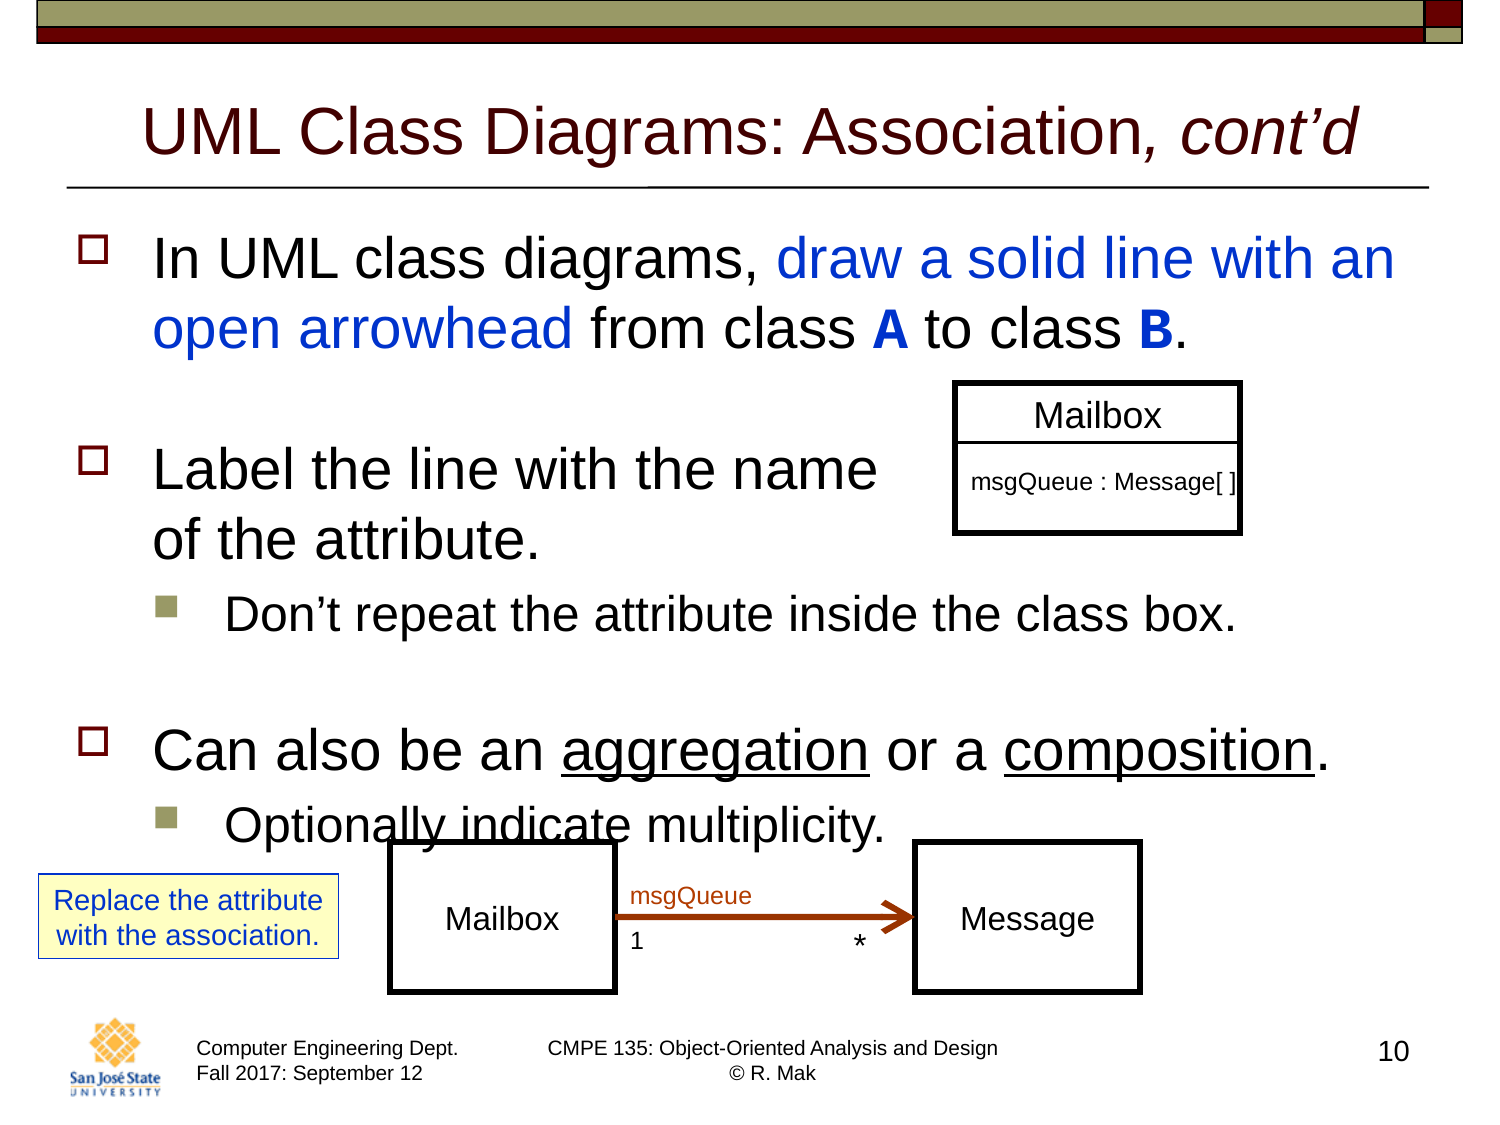

# UML Class Diagrams: Association, cont’d
In UML class diagrams, draw a solid line with an open arrowhead from class A to class B.

Label the line with the name
of the attribute.
Don’t repeat the attribute inside the class box.

Can also be an aggregation or a composition.
Optionally indicate multiplicity.

Mailbox
msgQueue : Message[ ]
Mailbox
Message
msgQueue

1
*
Replace the attribute
with the association.
10